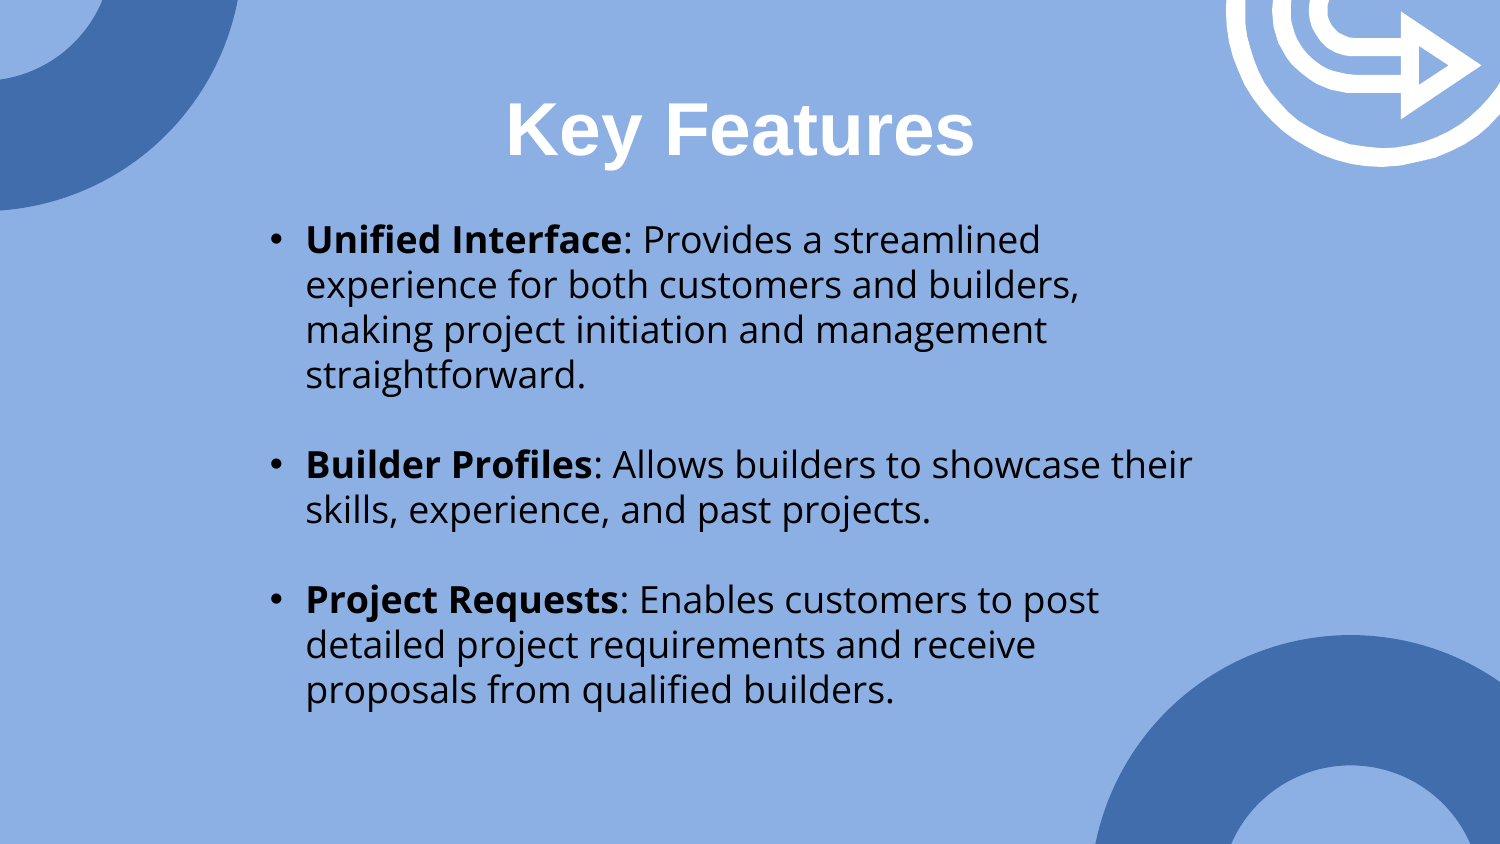

Key Features

Unified Interface: Provides a streamlined experience for both customers and builders, making project initiation and management straightforward.

Builder Profiles: Allows builders to showcase their skills, experience, and past projects.

Project Requests: Enables customers to post detailed project requirements and receive proposals from qualified builders.